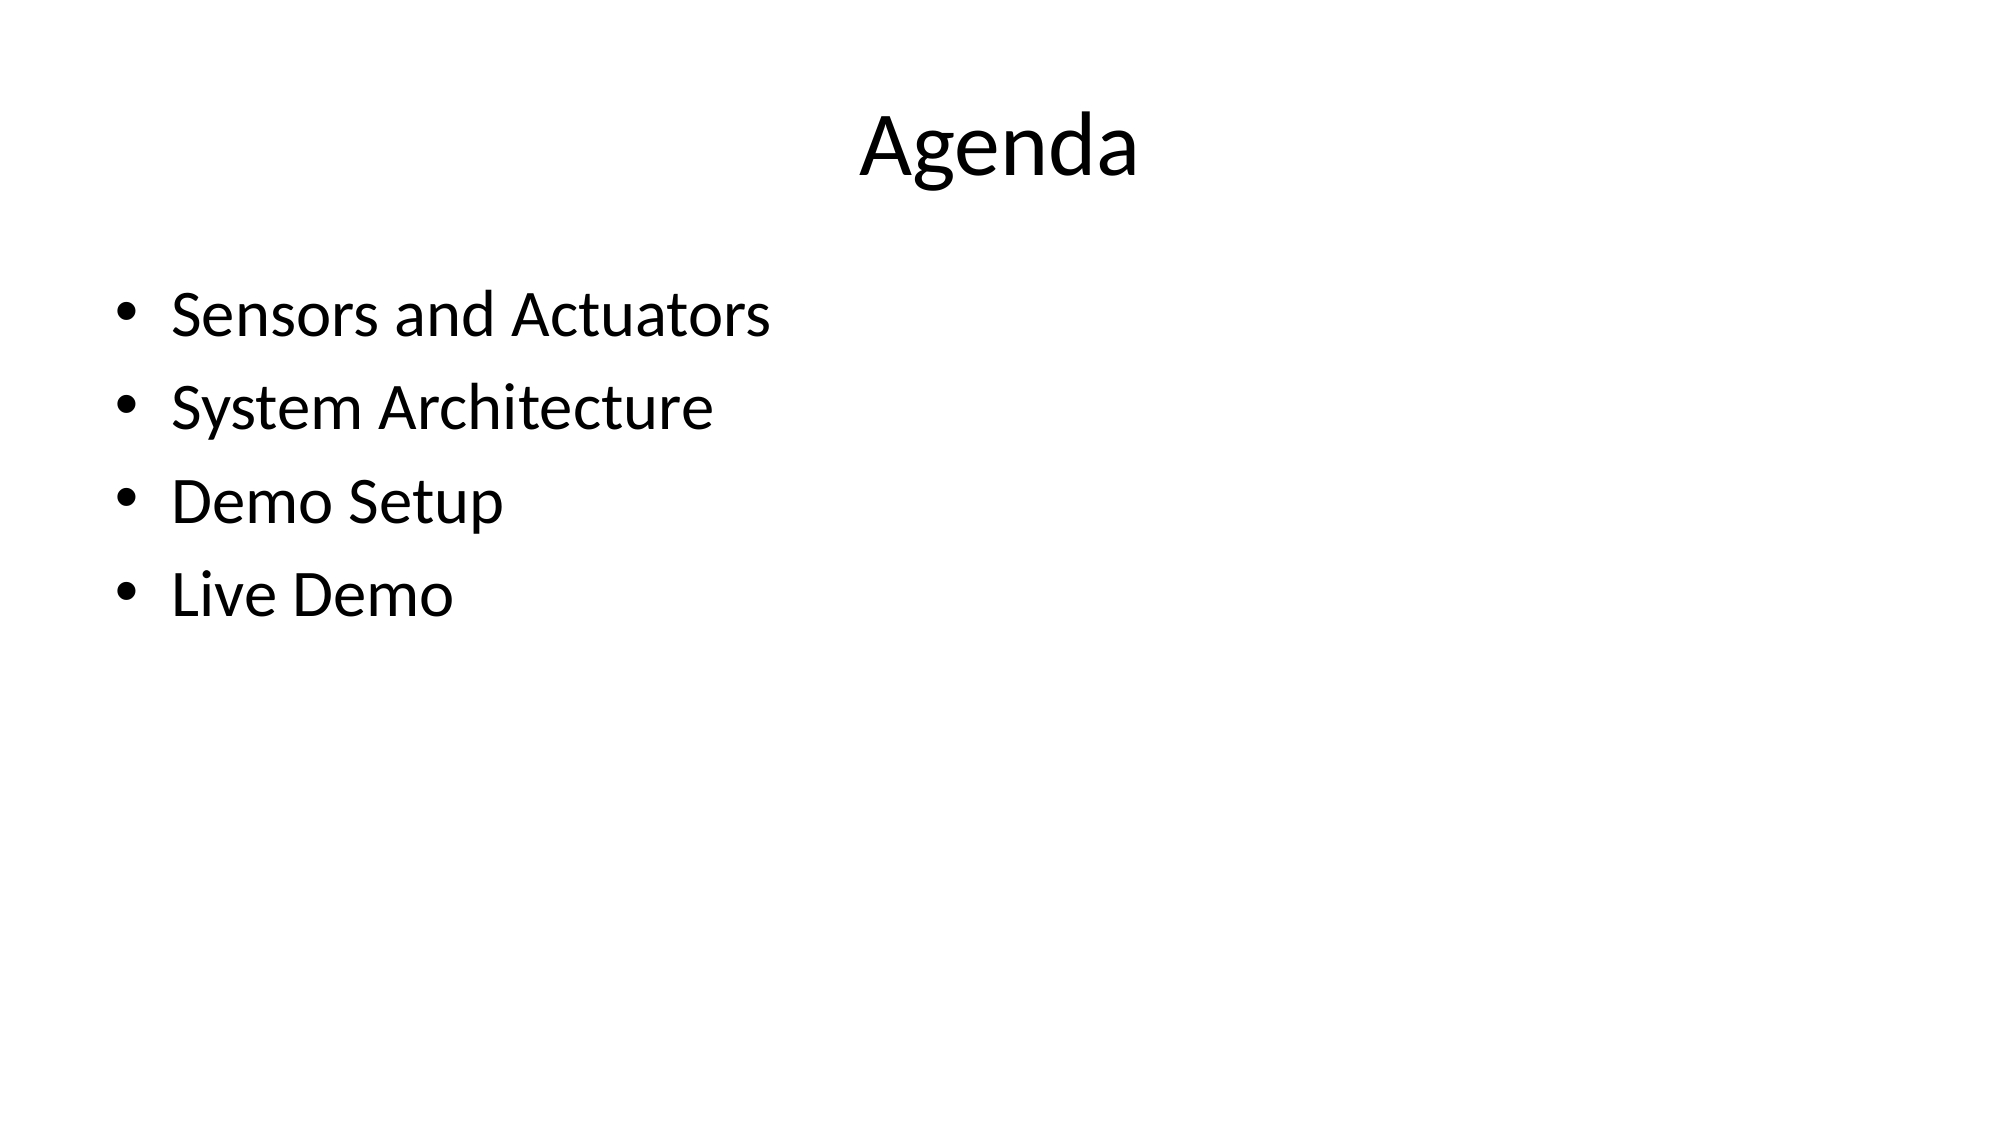

# Agenda
Sensors and Actuators
System Architecture
Demo Setup
Live Demo